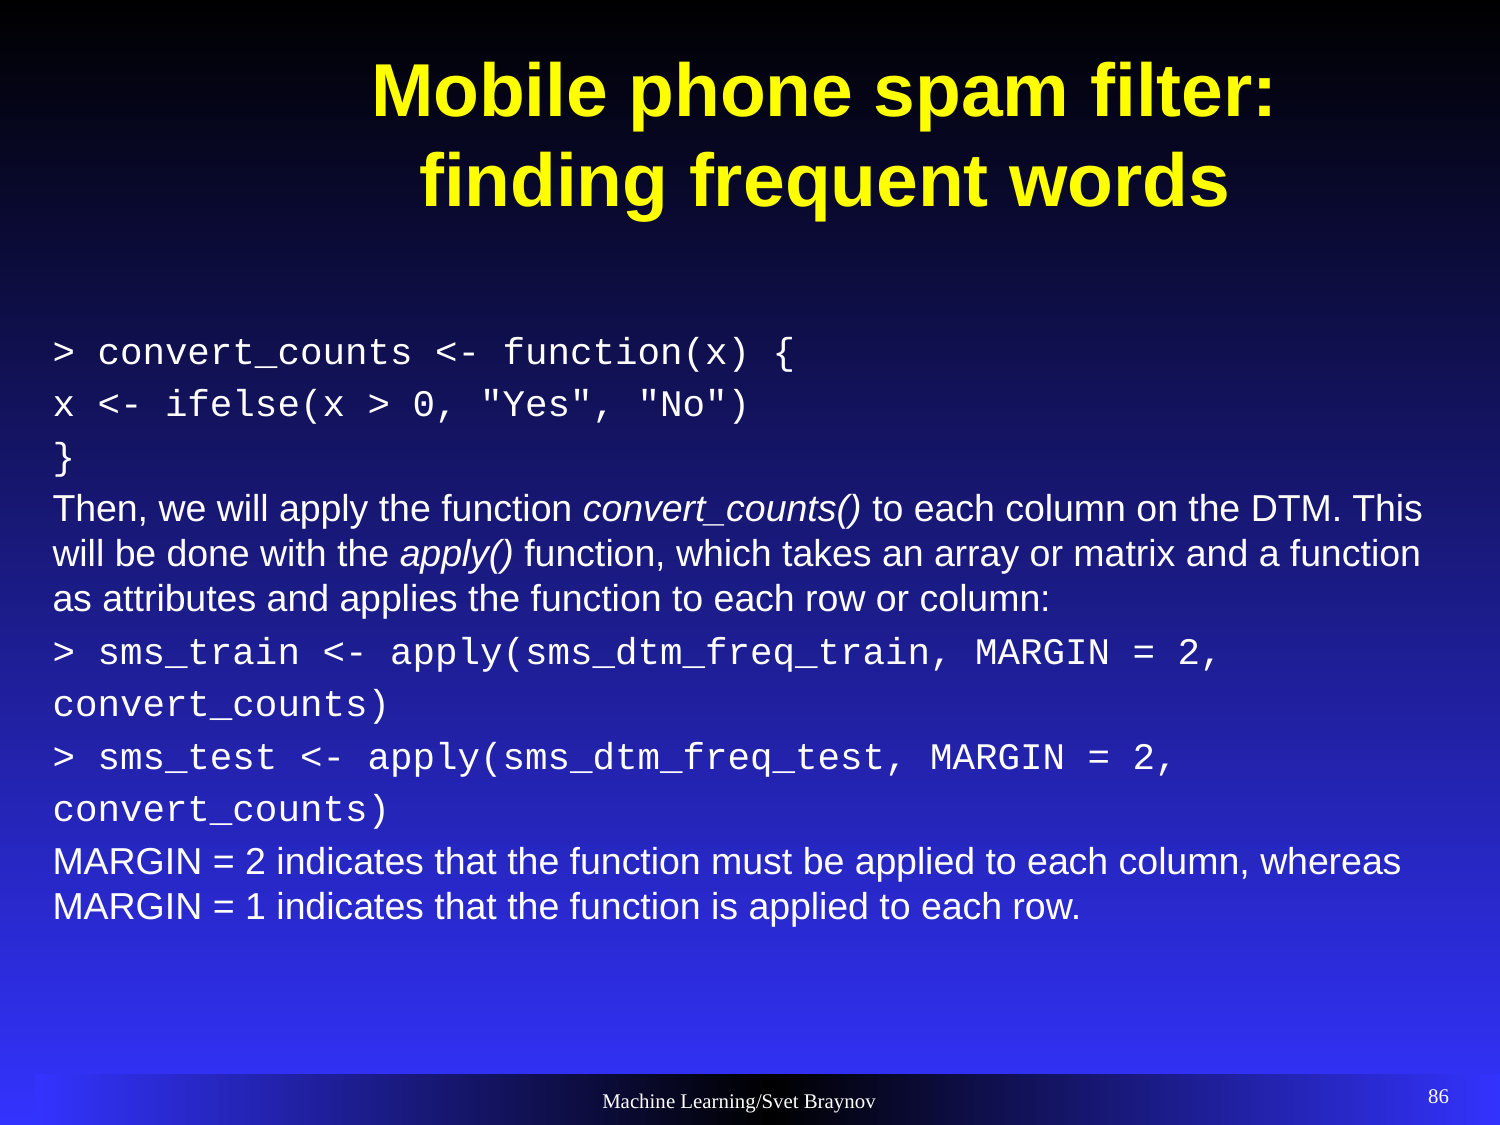

# Mobile phone spam filter: finding frequent words
> convert_counts <- function(x) {
x <- ifelse(x > 0, "Yes", "No")
}
Then, we will apply the function convert_counts() to each column on the DTM. This will be done with the apply() function, which takes an array or matrix and a function as attributes and applies the function to each row or column:
> sms_train <- apply(sms_dtm_freq_train, MARGIN = 2,
convert_counts)
> sms_test <- apply(sms_dtm_freq_test, MARGIN = 2,
convert_counts)
MARGIN = 2 indicates that the function must be applied to each column, whereas MARGIN = 1 indicates that the function is applied to each row.

86